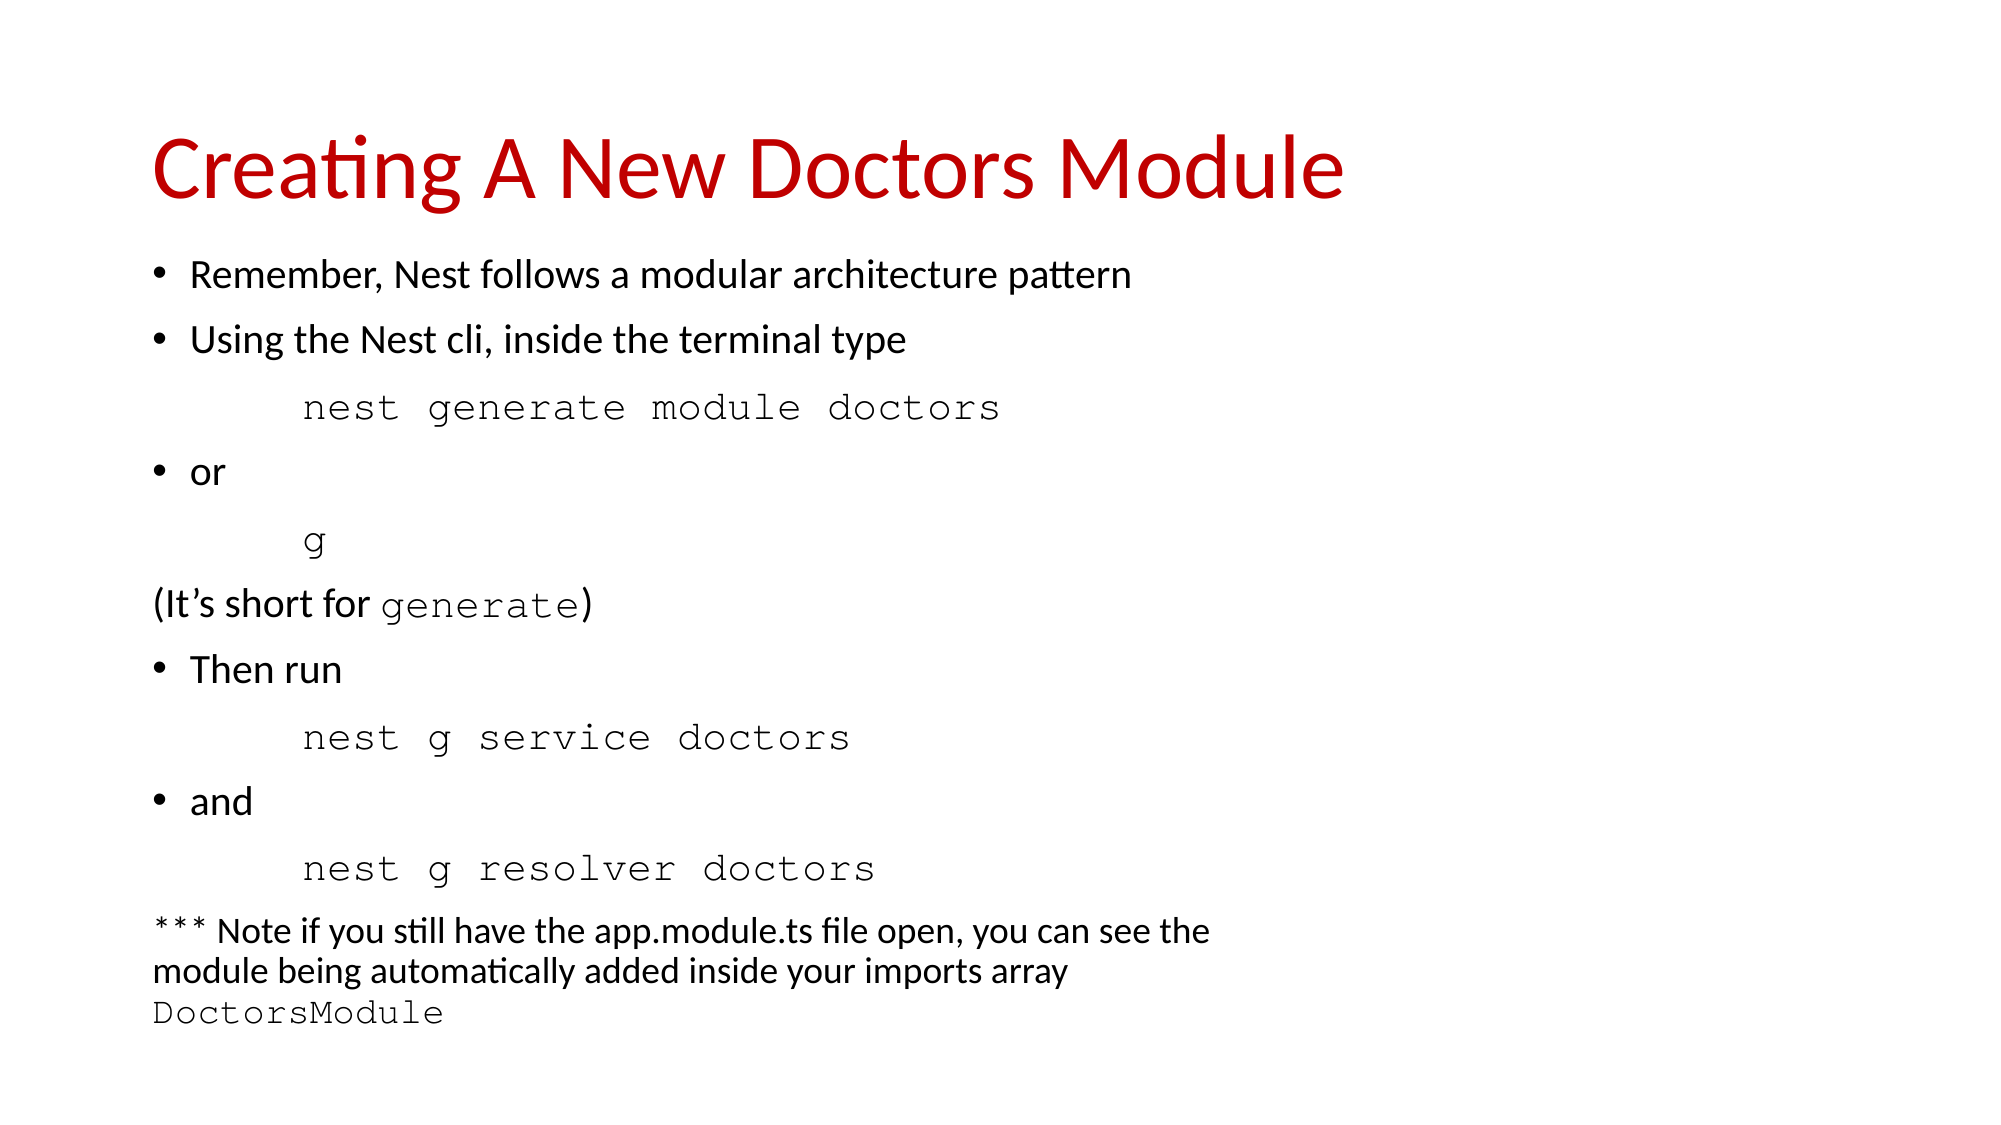

# Creating A New Doctors Module
Remember, Nest follows a modular architecture pattern
Using the Nest cli, inside the terminal type
	nest generate module doctors
or
	g
(It’s short for generate)
Then run
	nest g service doctors
and
	nest g resolver doctors
*** Note if you still have the app.module.ts file open, you can see the module being automatically added inside your imports array DoctorsModule